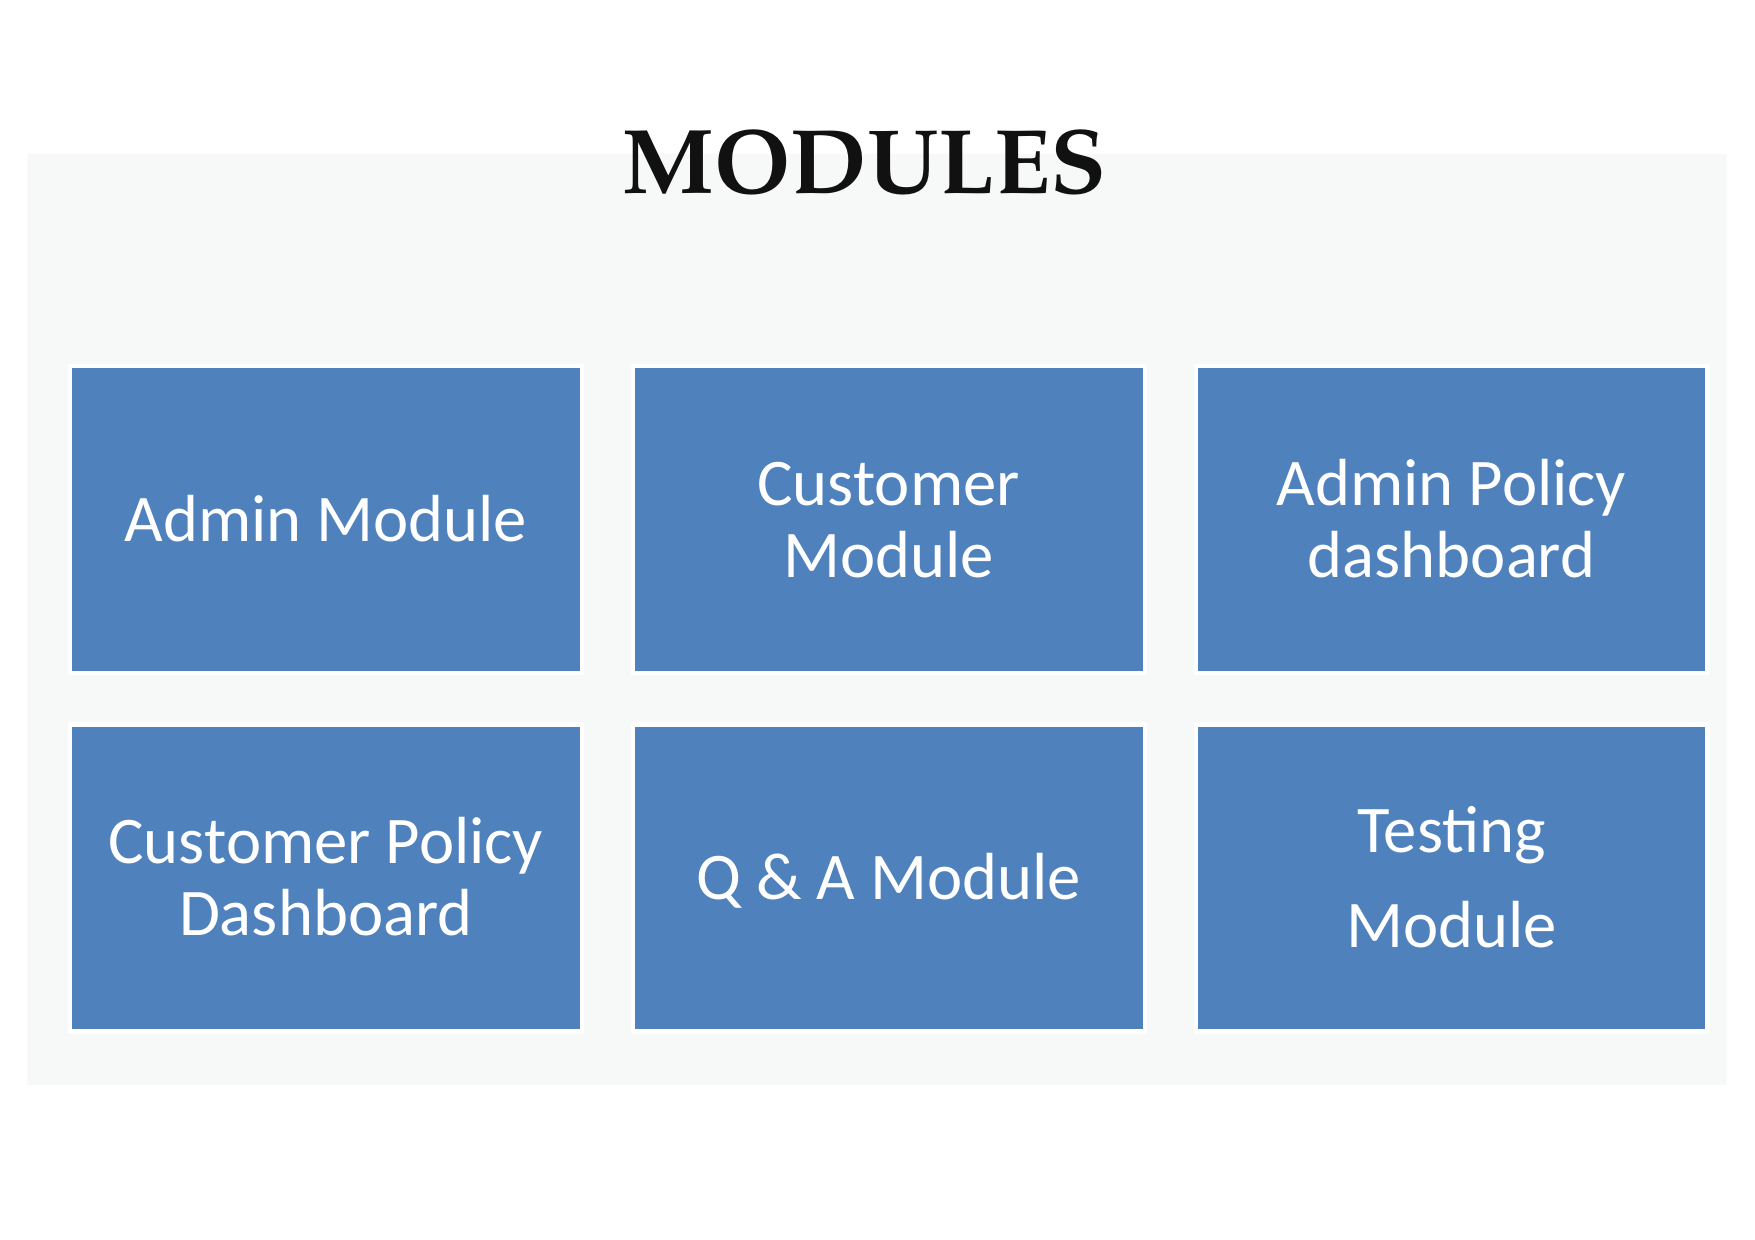

MODULES
#
Admin Module
Customer Module
Admin Policy dashboard
Customer Policy Dashboard
Q & A Module
Testing
Module